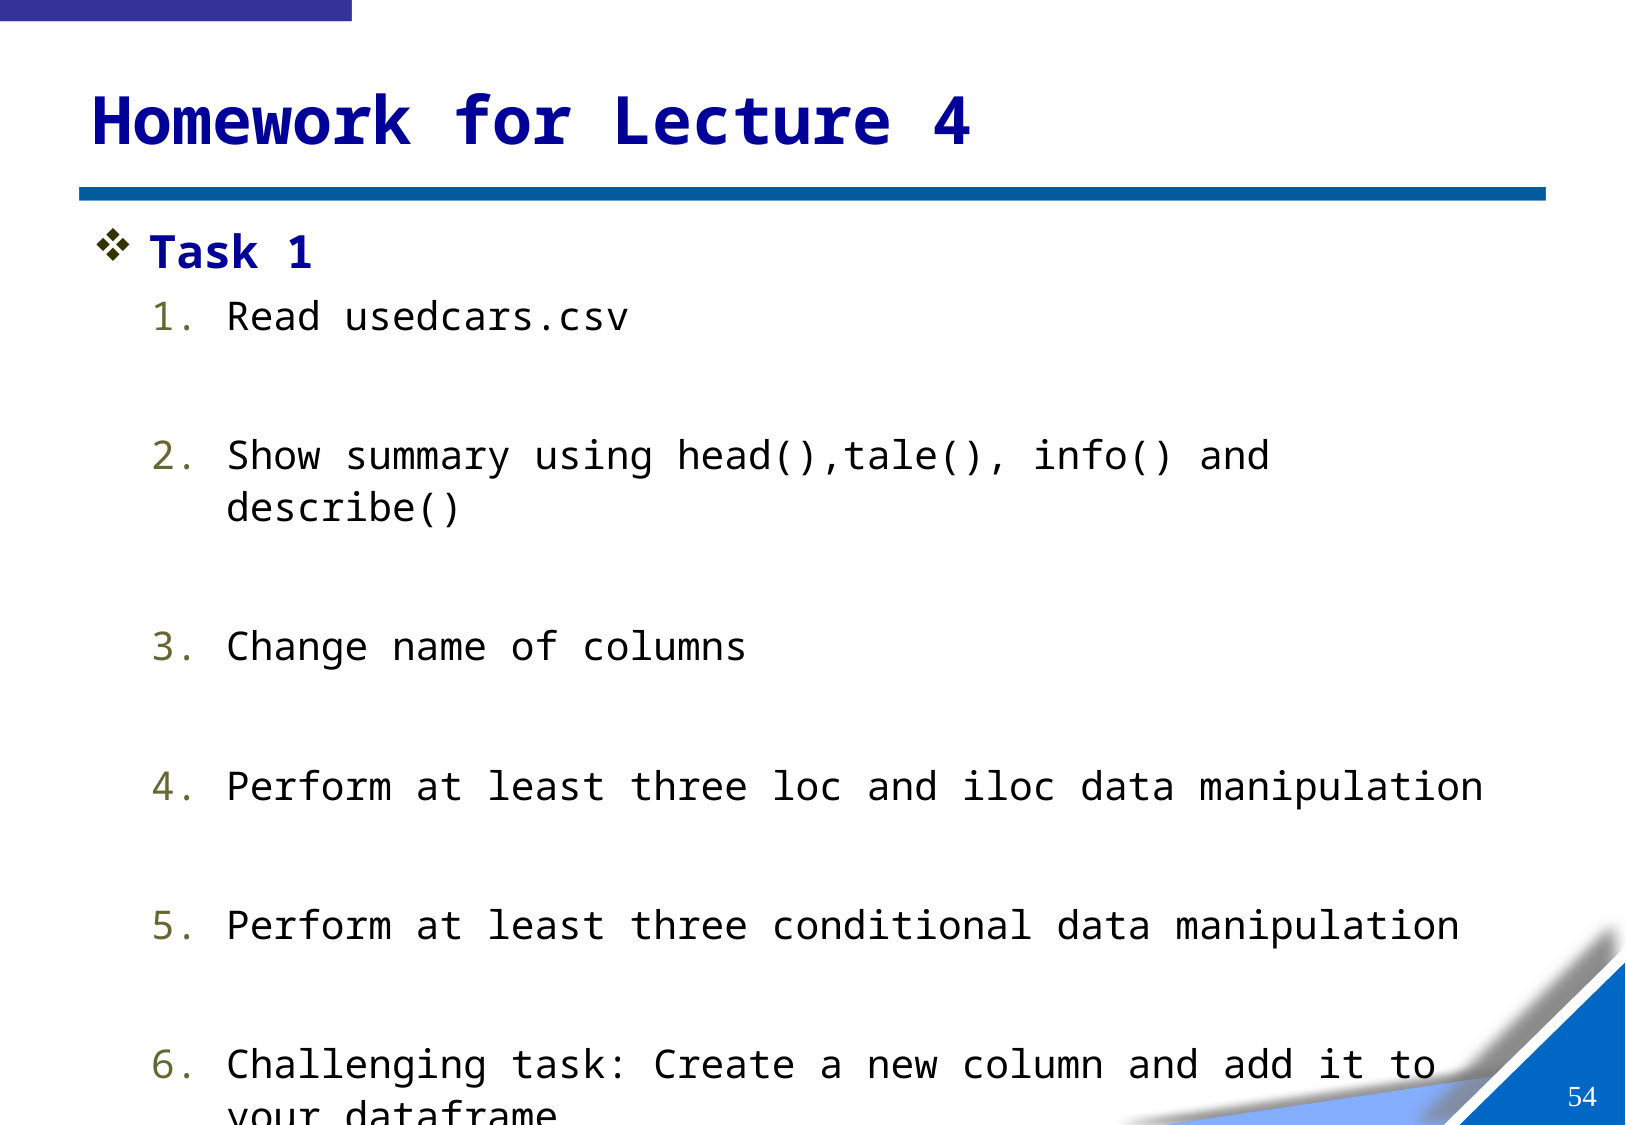

# Homework for Lecture 4
Task 1
Read usedcars.csv

Show summary using head(),tale(), info() and describe()

Change name of columns

Perform at least three loc and iloc data manipulation

Perform at least three conditional data manipulation

Challenging task: Create a new column and add it to your dataframe
54